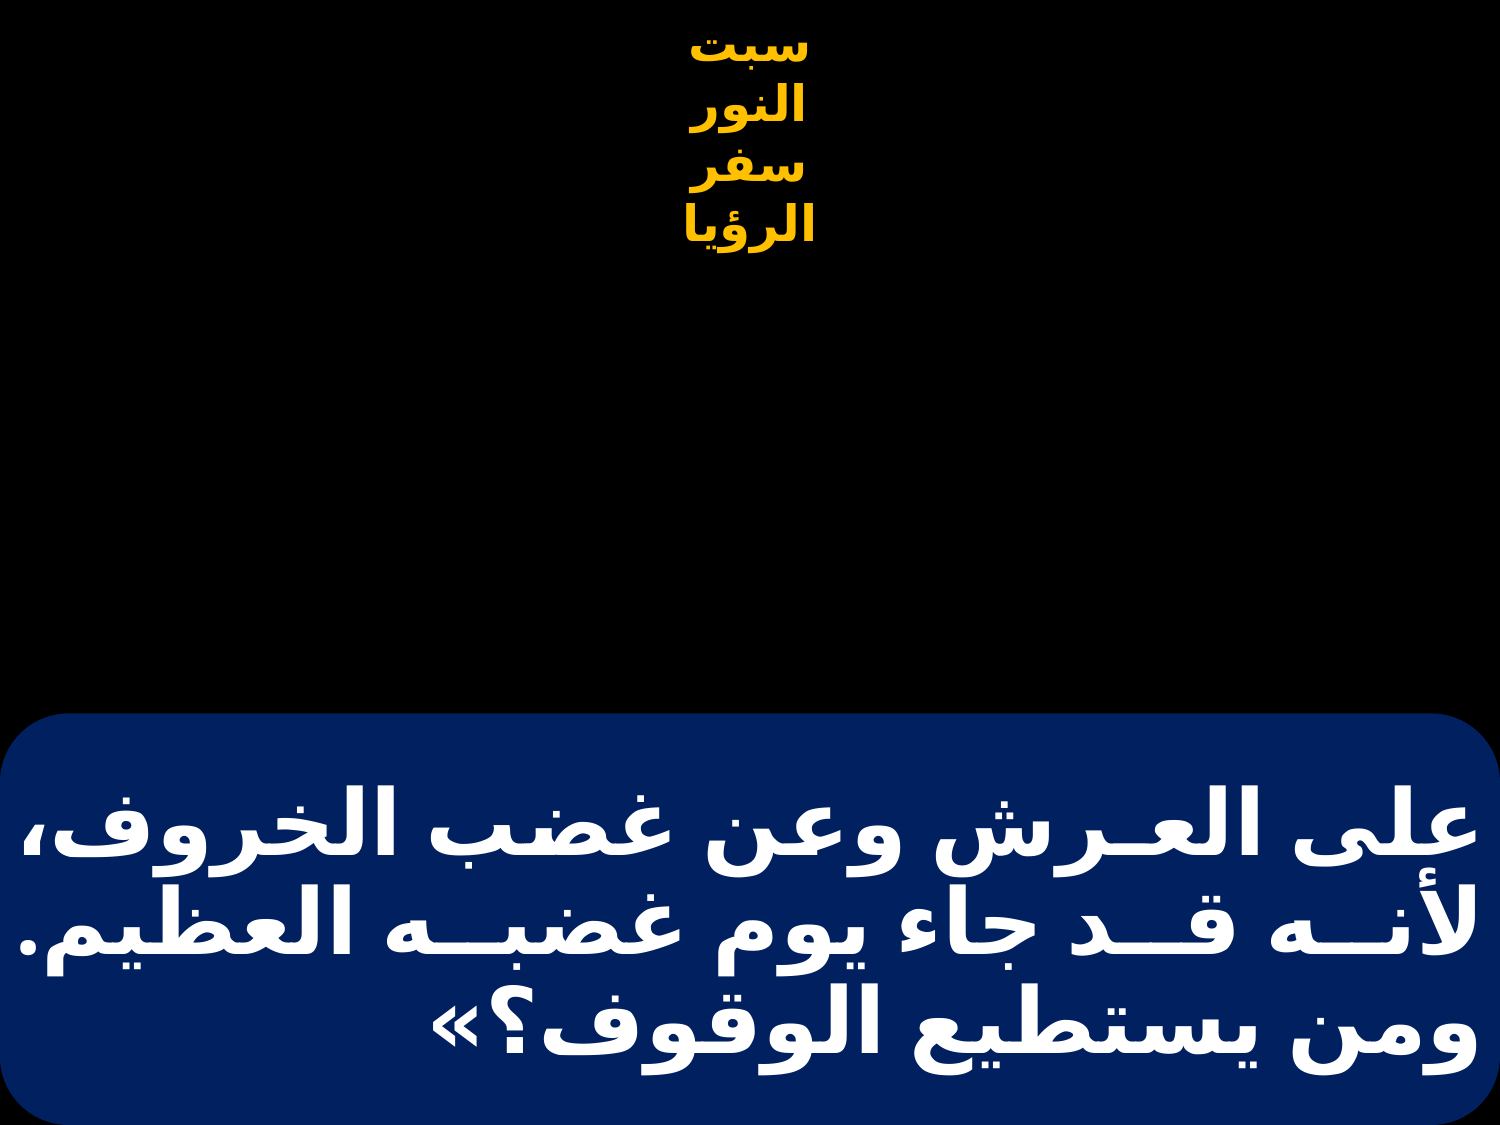

# على العـرش وعن غضب الخروف، لأنه قد جاء يوم غضبه العظيم. ومن يستطيع الوقوف؟»